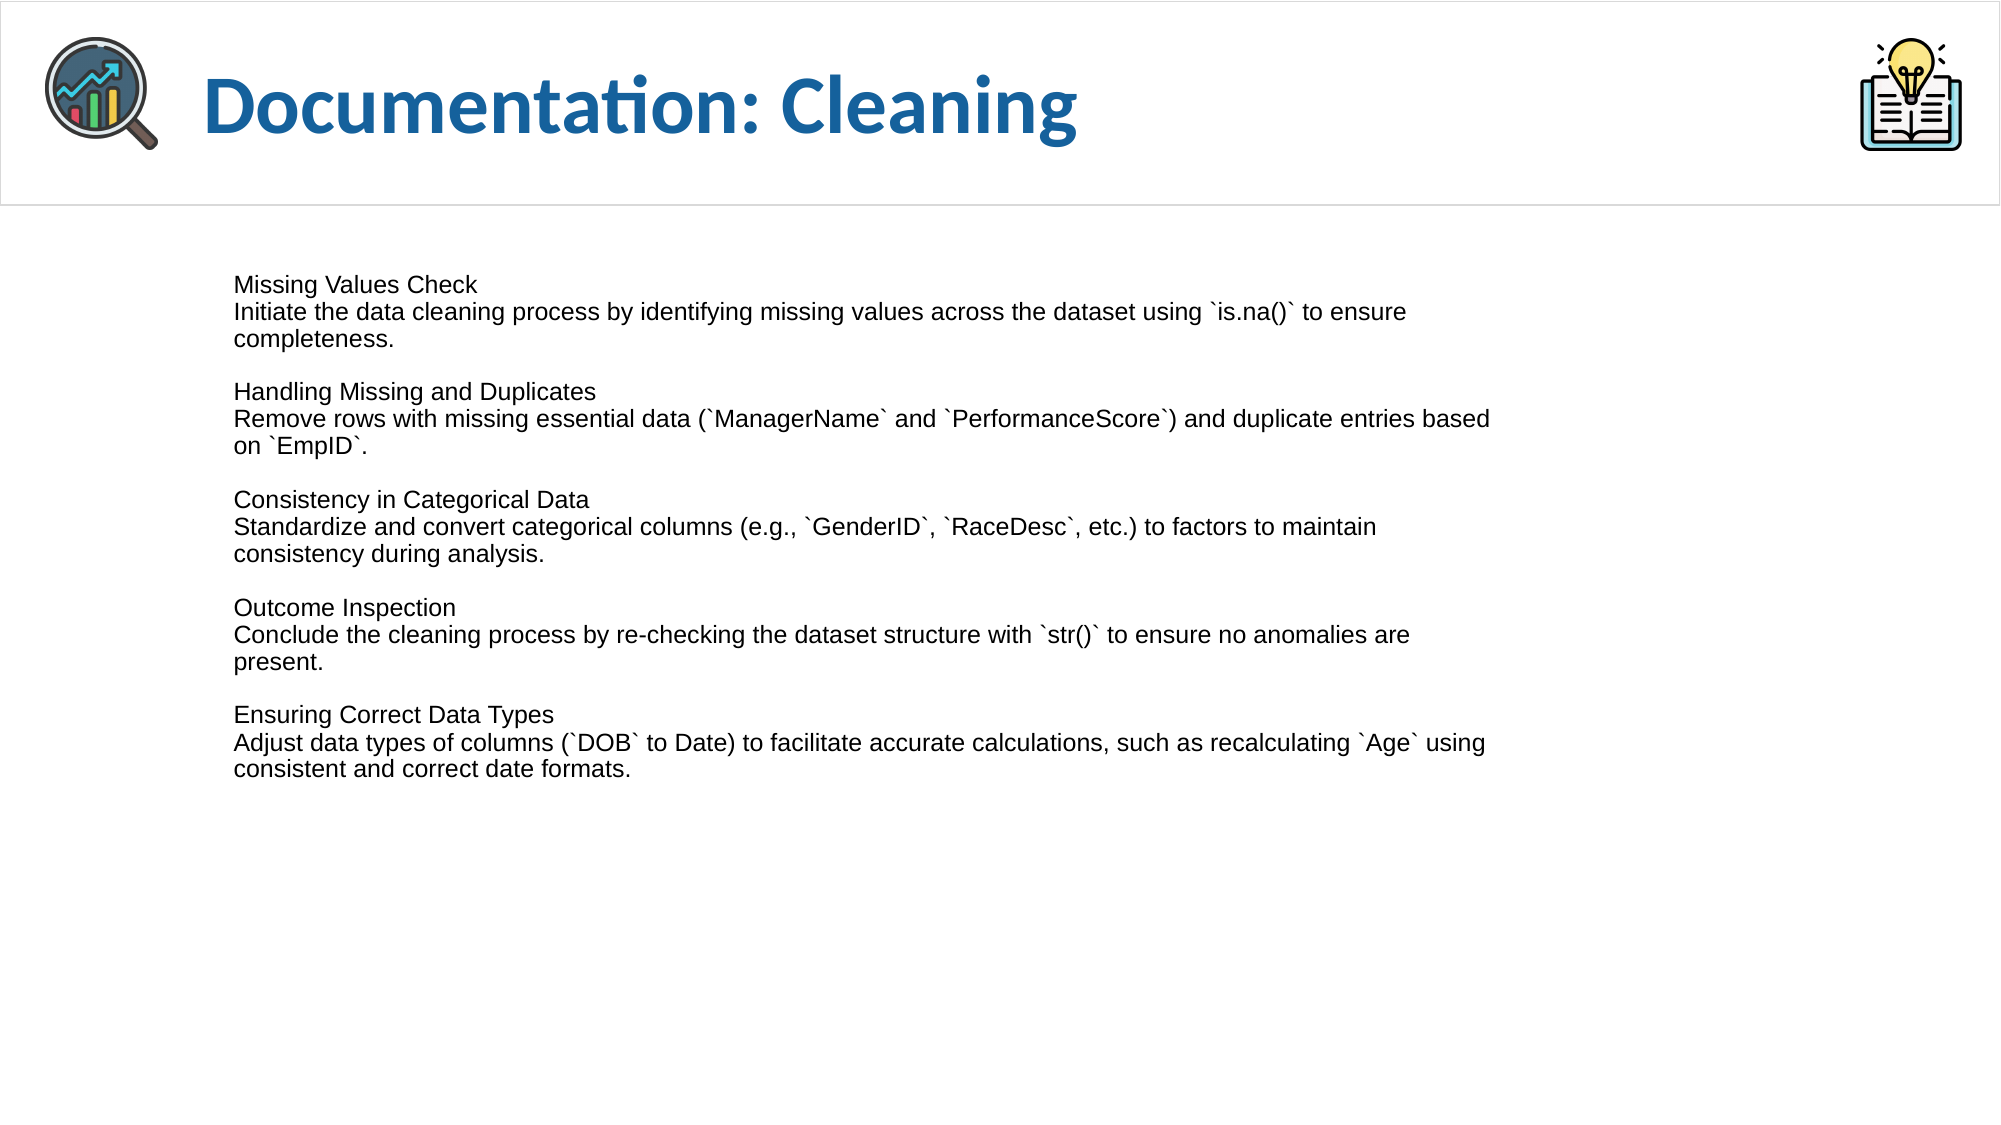

# Documentation: Cleaning
Missing Values Check
Initiate the data cleaning process by identifying missing values across the dataset using `is.na()` to ensure completeness.

Handling Missing and Duplicates
Remove rows with missing essential data (`ManagerName` and `PerformanceScore`) and duplicate entries based on `EmpID`.

Consistency in Categorical Data
Standardize and convert categorical columns (e.g., `GenderID`, `RaceDesc`, etc.) to factors to maintain consistency during analysis.

Outcome Inspection
Conclude the cleaning process by re-checking the dataset structure with `str()` to ensure no anomalies are present.

Ensuring Correct Data Types
Adjust data types of columns (`DOB` to Date) to facilitate accurate calculations, such as recalculating `Age` using consistent and correct date formats.